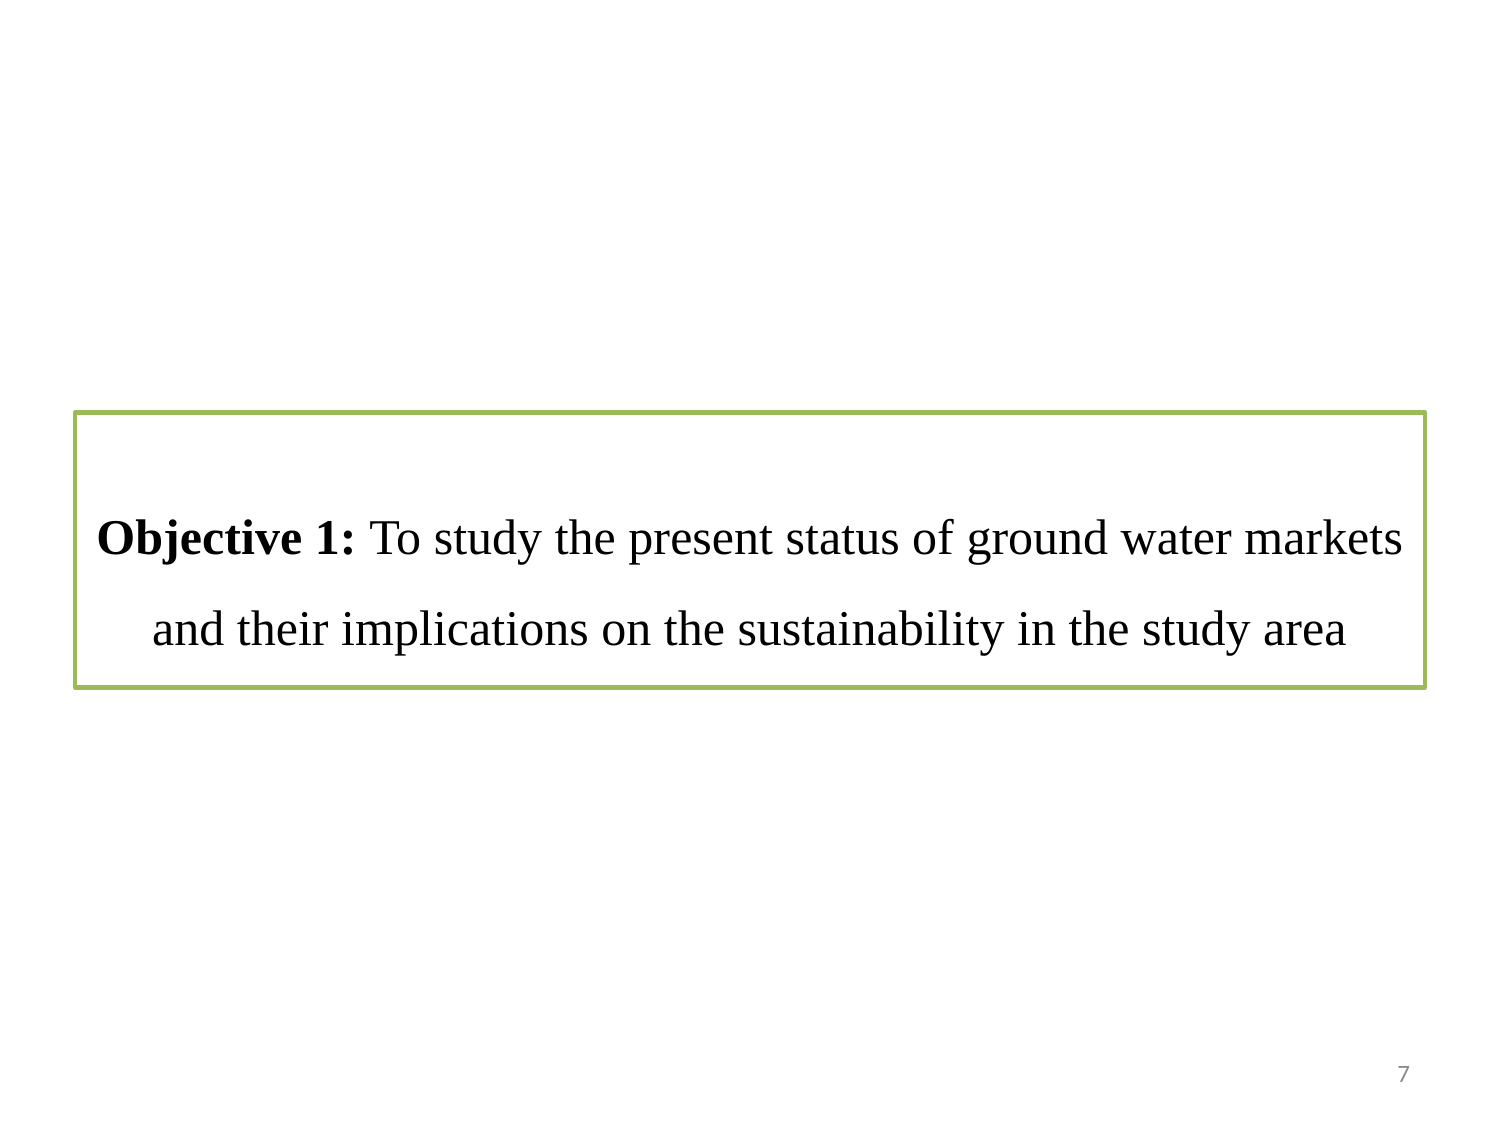

# Objective 1: To study the present status of ground water markets and their implications on the sustainability in the study area
7